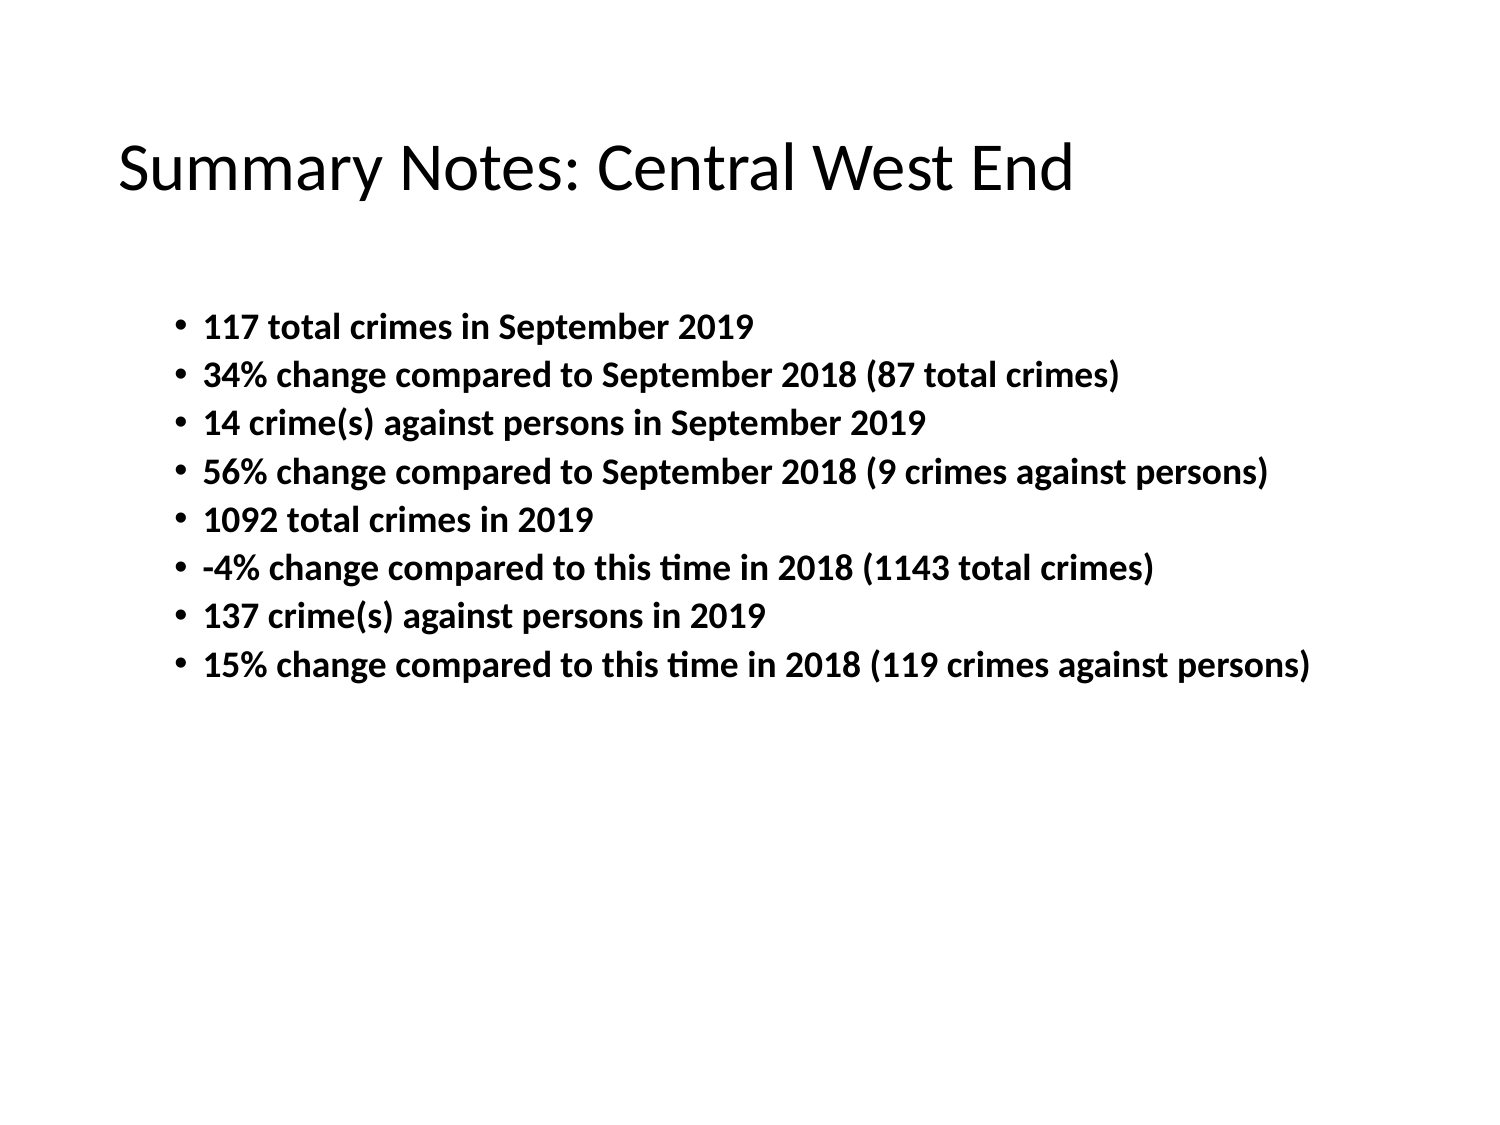

# Summary Notes: Central West End
117 total crimes in September 2019
34% change compared to September 2018 (87 total crimes)
14 crime(s) against persons in September 2019
56% change compared to September 2018 (9 crimes against persons)
1092 total crimes in 2019
-4% change compared to this time in 2018 (1143 total crimes)
137 crime(s) against persons in 2019
15% change compared to this time in 2018 (119 crimes against persons)